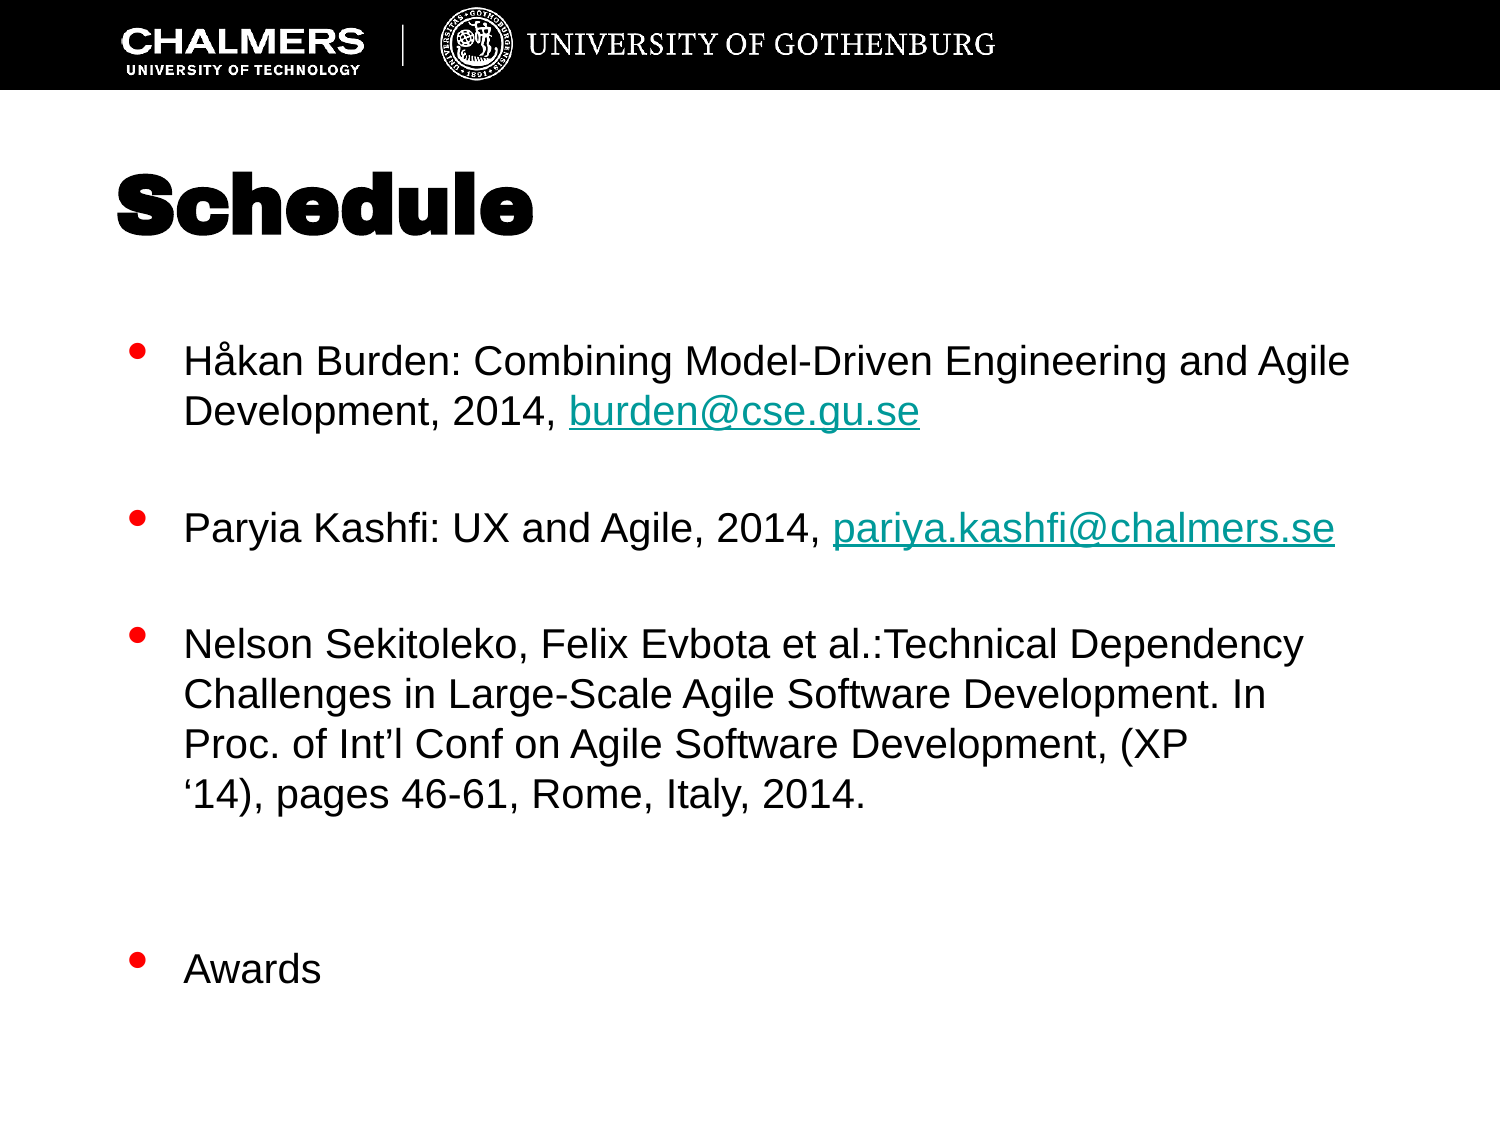

# Schedule
Håkan Burden: Combining Model-Driven Engineering and Agile Development, 2014, burden@cse.gu.se

Paryia Kashfi: UX and Agile, 2014, pariya.kashfi@chalmers.se

Nelson Sekitoleko, Felix Evbota et al.:Technical Dependency Challenges in Large-Scale Agile Software Development. In Proc. of Int’l Conf on Agile Software Development, (XP ‘14), pages 46-61, Rome, Italy, 2014.

Awards